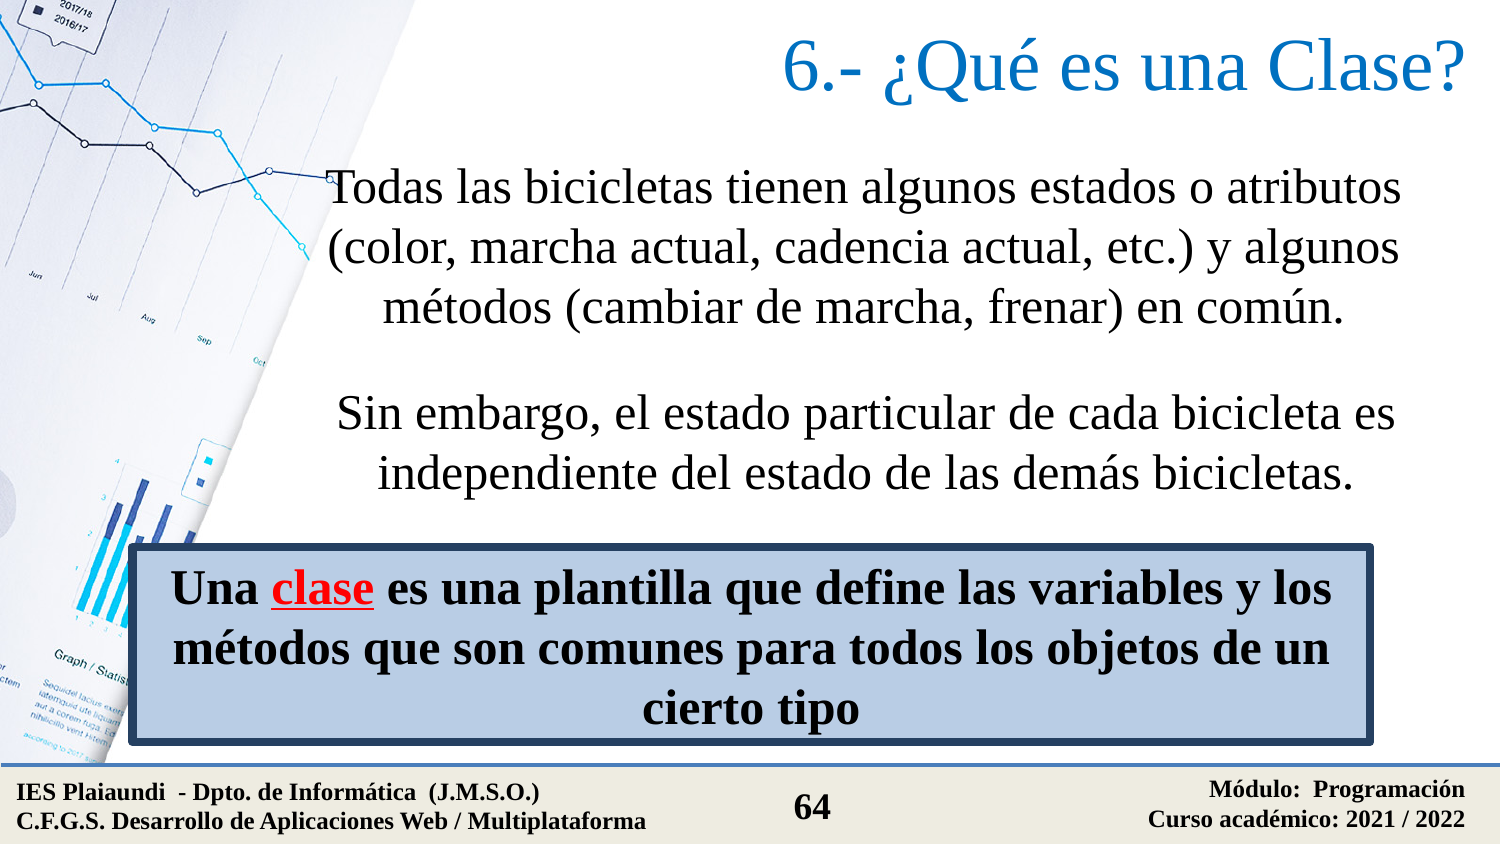

# 6.- ¿Qué es una Clase?
Todas las bicicletas tienen algunos estados o atributos (color, marcha actual, cadencia actual, etc.) y algunos métodos (cambiar de marcha, frenar) en común.
Sin embargo, el estado particular de cada bicicleta es independiente del estado de las demás bicicletas.
Una clase es una plantilla que define las variables y los métodos que son comunes para todos los objetos de un cierto tipo

Módulo:  Programación
Curso académico: 2021 / 2022
IES Plaiaundi  - Dpto. de Informática  (J.M.S.O.)
C.F.G.S. Desarrollo de Aplicaciones Web / Multiplataforma
64